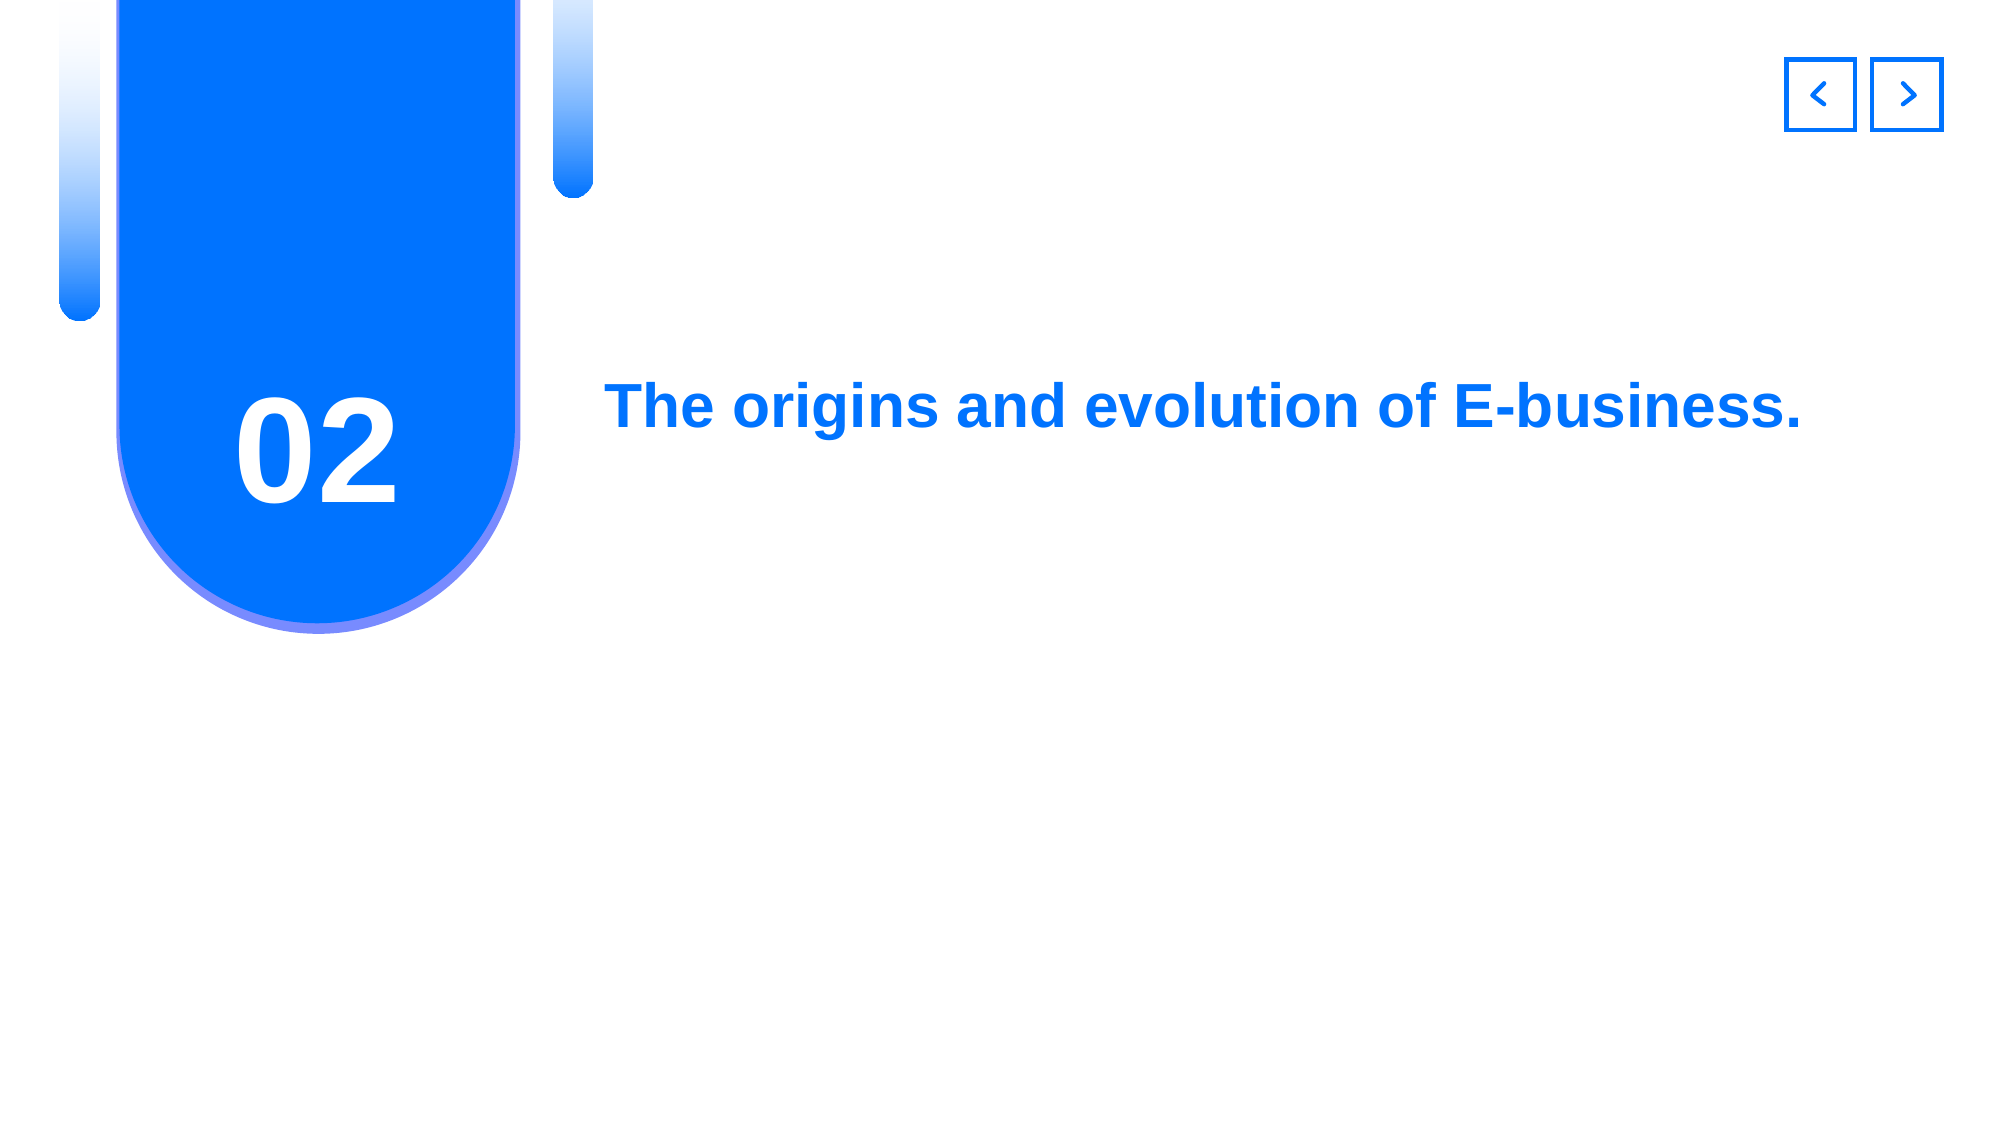

The origins and evolution of E-business.

02